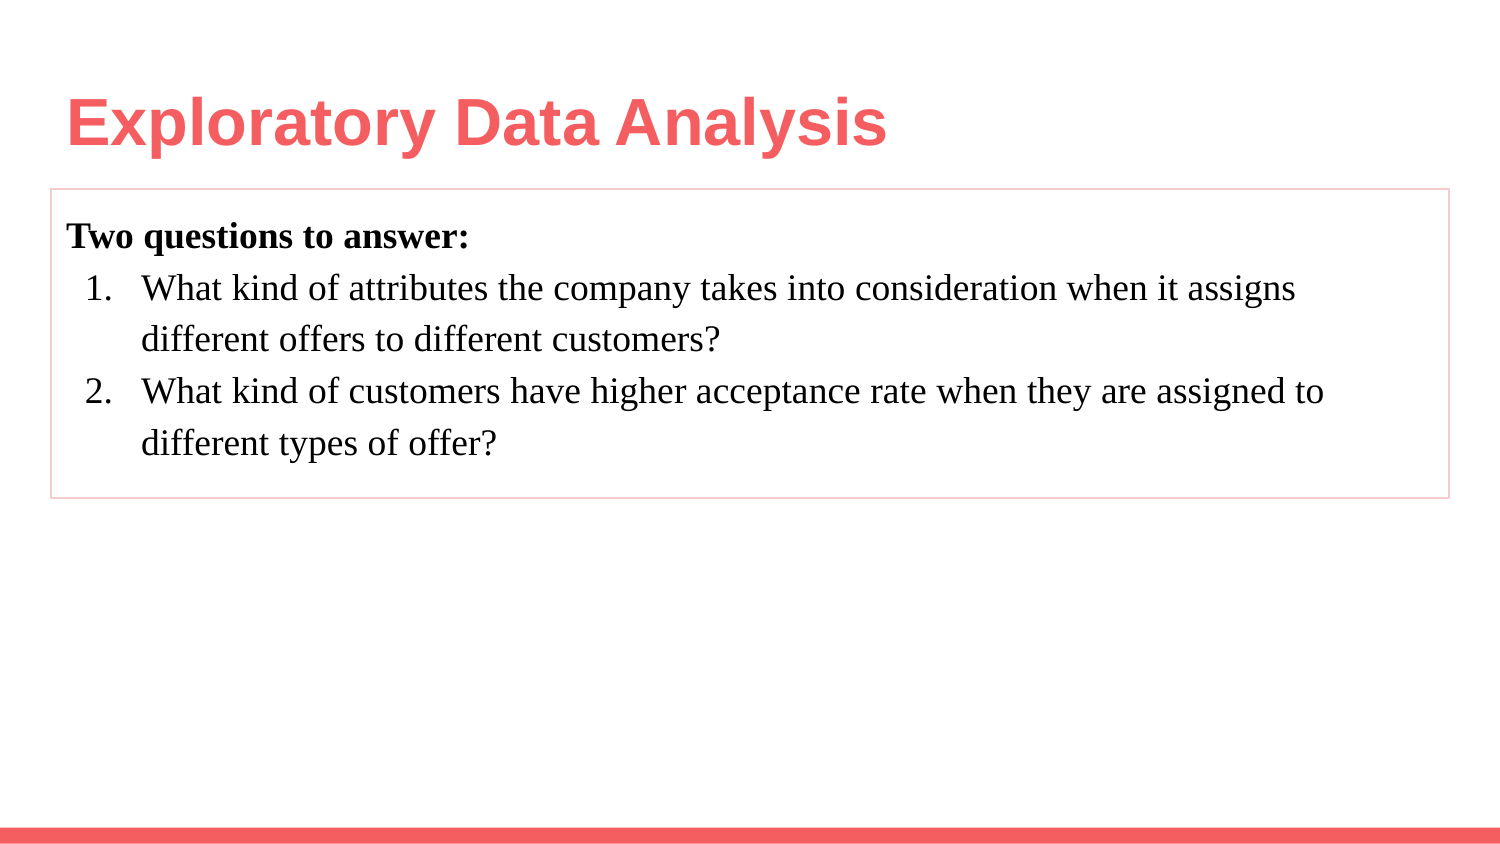

# Exploratory Data Analysis
Two questions to answer:
What kind of attributes the company takes into consideration when it assigns different offers to different customers?
What kind of customers have higher acceptance rate when they are assigned to different types of offer?